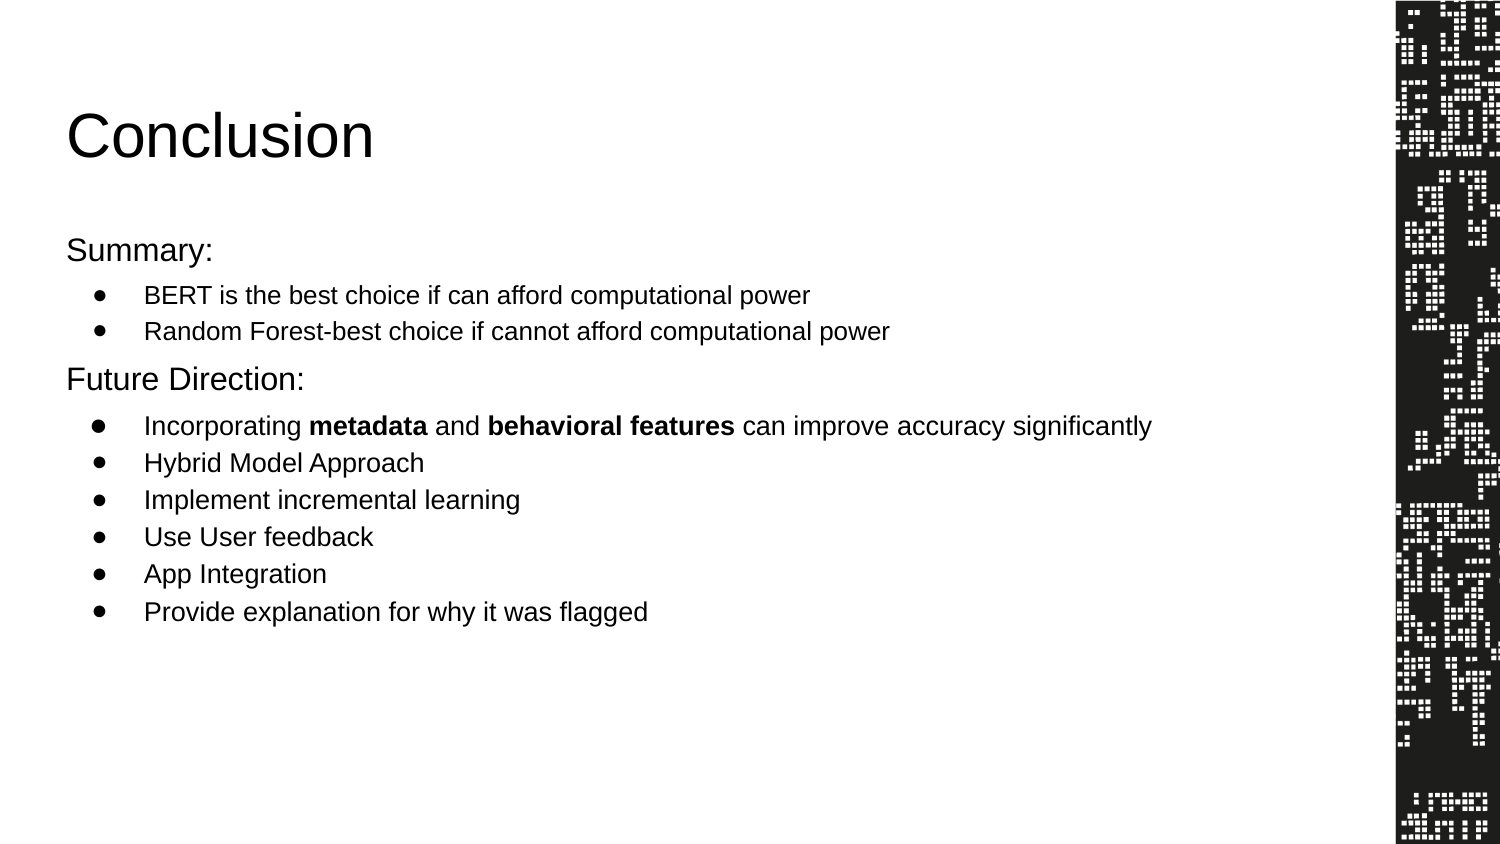

# Conclusion
Summary:
BERT is the best choice if can afford computational power
Random Forest-best choice if cannot afford computational power
Future Direction:
Incorporating metadata and behavioral features can improve accuracy significantly
Hybrid Model Approach
Implement incremental learning
Use User feedback
App Integration
Provide explanation for why it was flagged